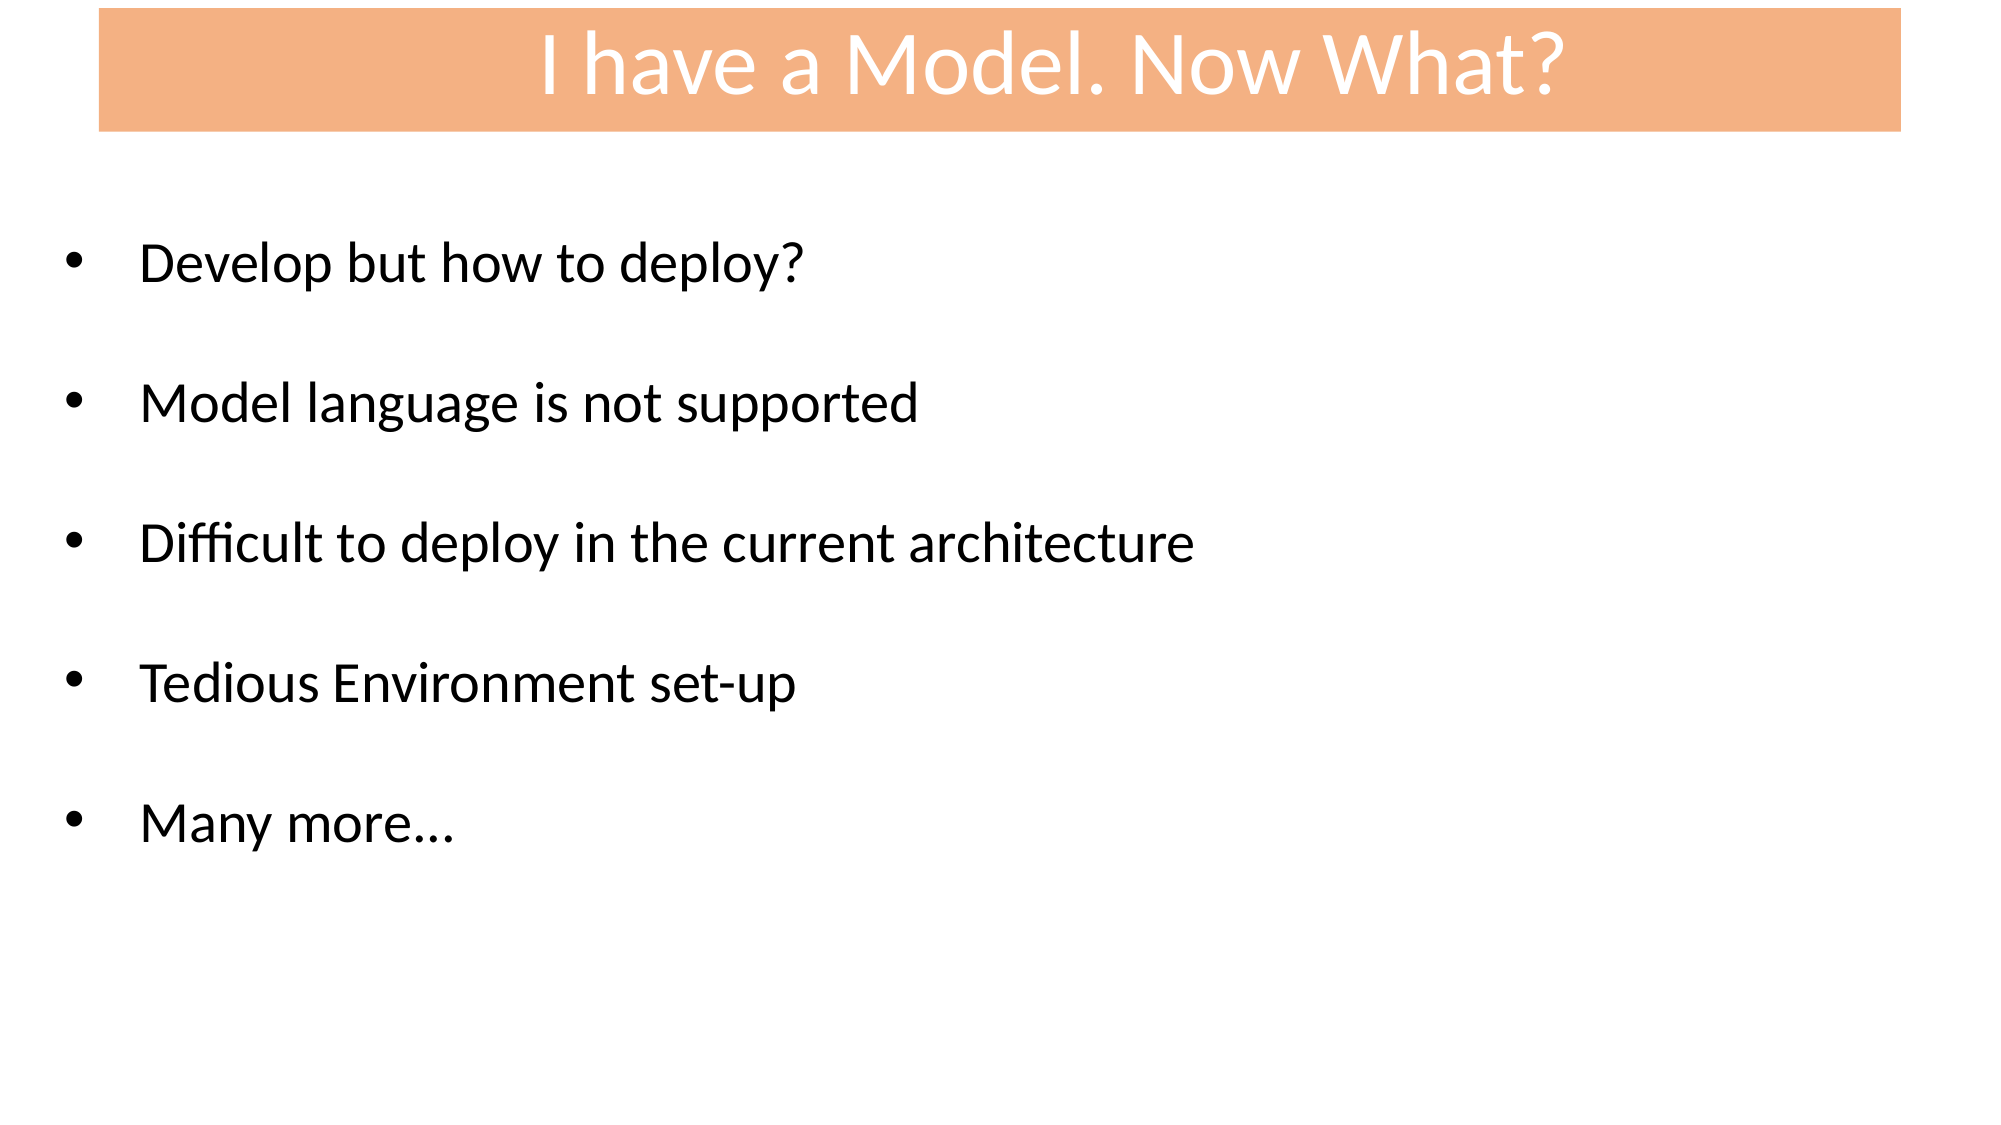

I have a Model. Now What?
Develop but how to deploy?

Model language is not supported

Difficult to deploy in the current architecture

Tedious Environment set-up

Many more...